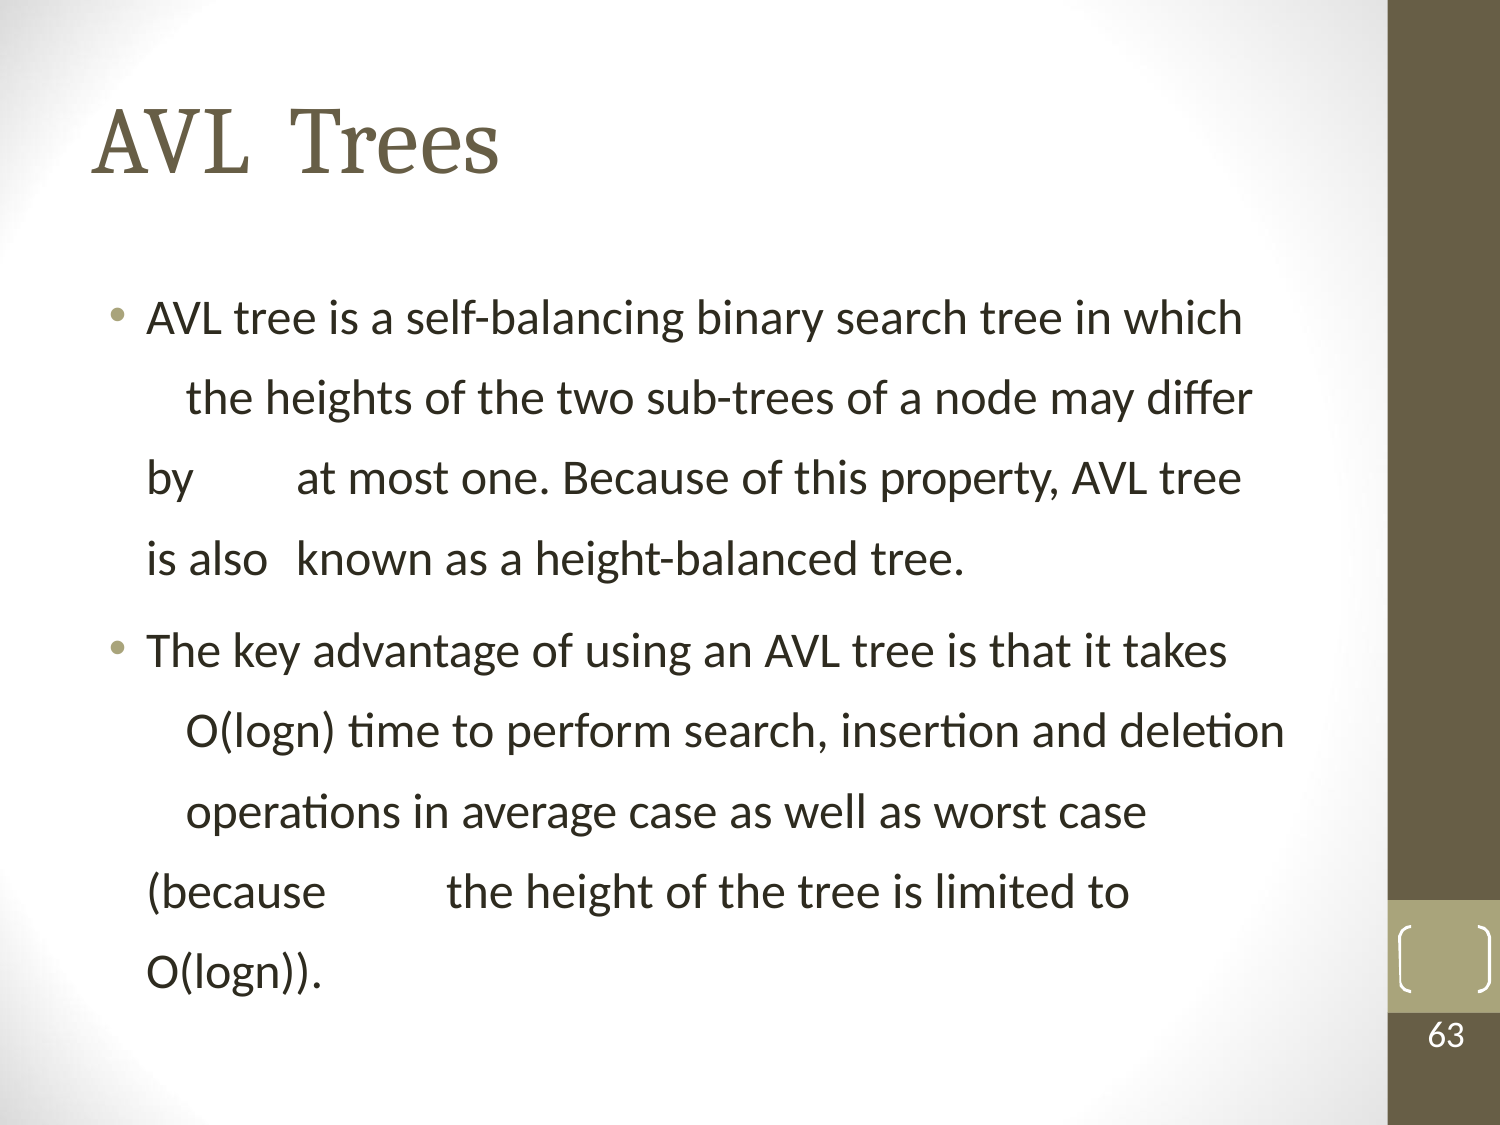

# AVL	Trees
AVL tree is a self-balancing binary search tree in which 	the heights of the two sub-trees of a node may differ by 	at most one. Because of this property, AVL tree is also 	known as a height-balanced tree.
The key advantage of using an AVL tree is that it takes 	O(logn) time to perform search, insertion and deletion 	operations in average case as well as worst case (because 	the height of the tree is limited to O(logn)).
63